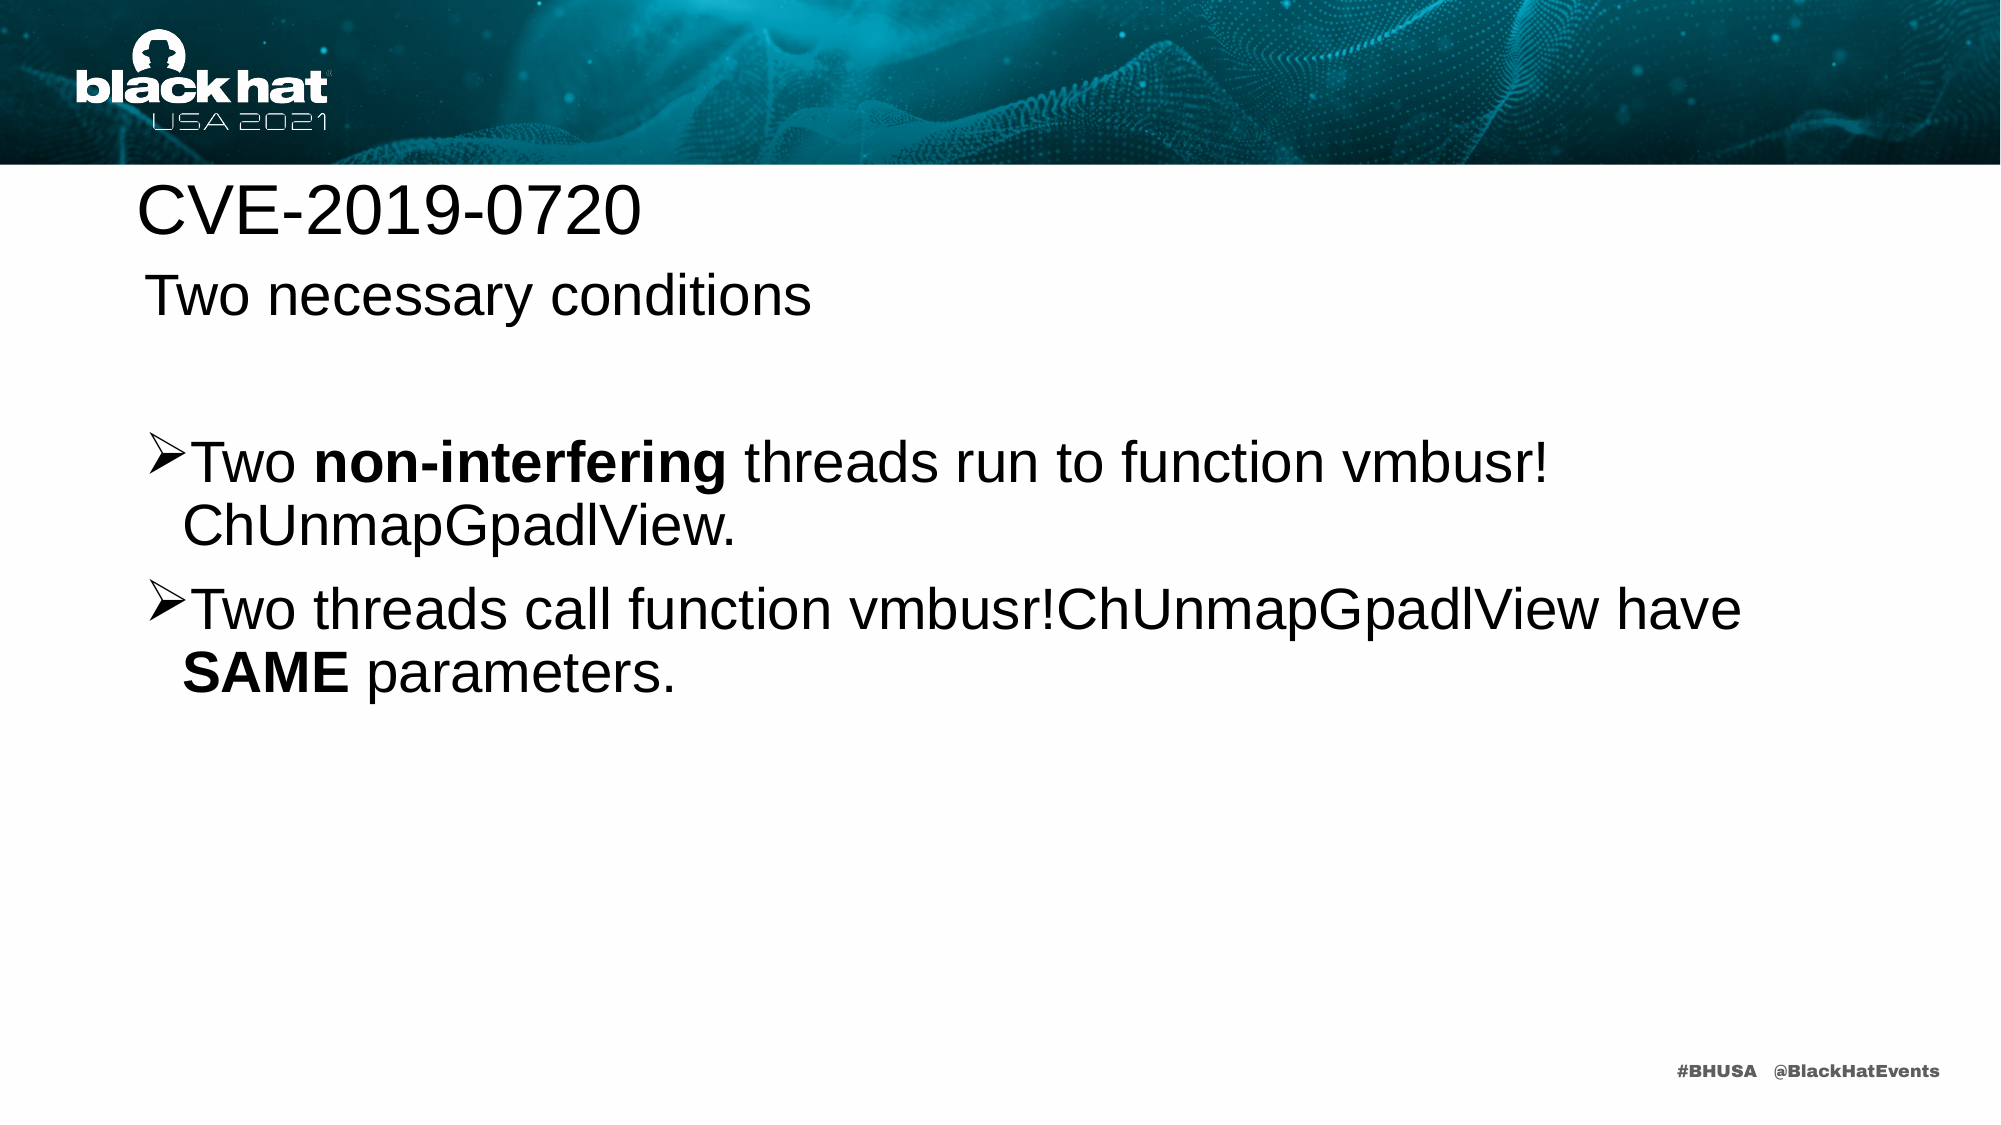

CVE-2019-0720
Two necessary conditions

Two non-interfering threads run to function vmbusr!ChUnmapGpadlView.
Two threads call function vmbusr!ChUnmapGpadlView have SAME parameters.